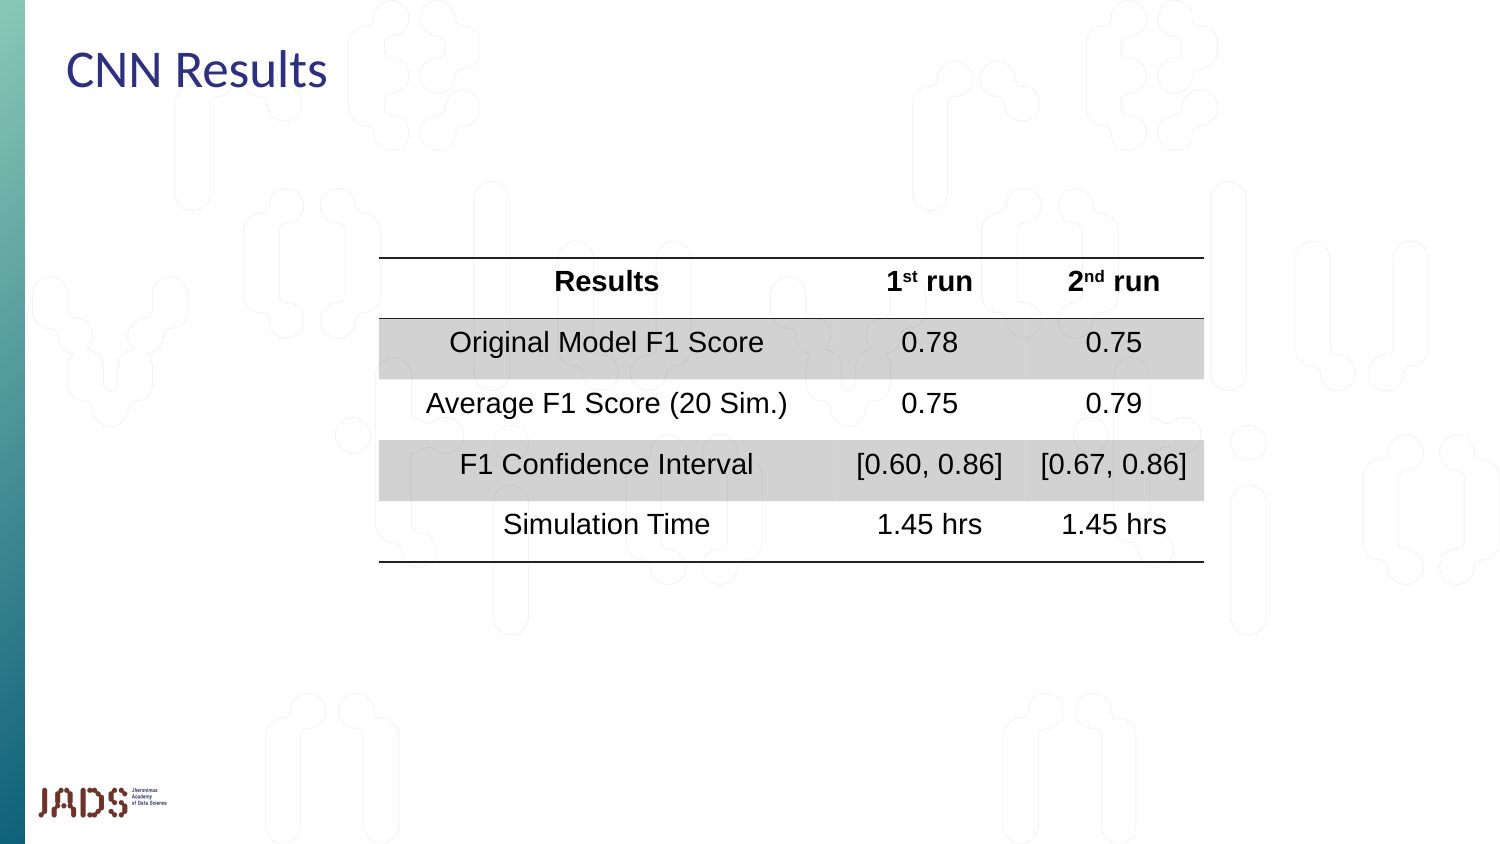

# CNN Results
| Results | 1st run | 2nd run |
| --- | --- | --- |
| Original Model F1 Score | 0.78 | 0.75 |
| Average F1 Score (20 Sim.) | 0.75 | 0.79 |
| F1 Confidence Interval | [0.60, 0.86] | [0.67, 0.86] |
| Simulation Time | 1.45 hrs | 1.45 hrs |